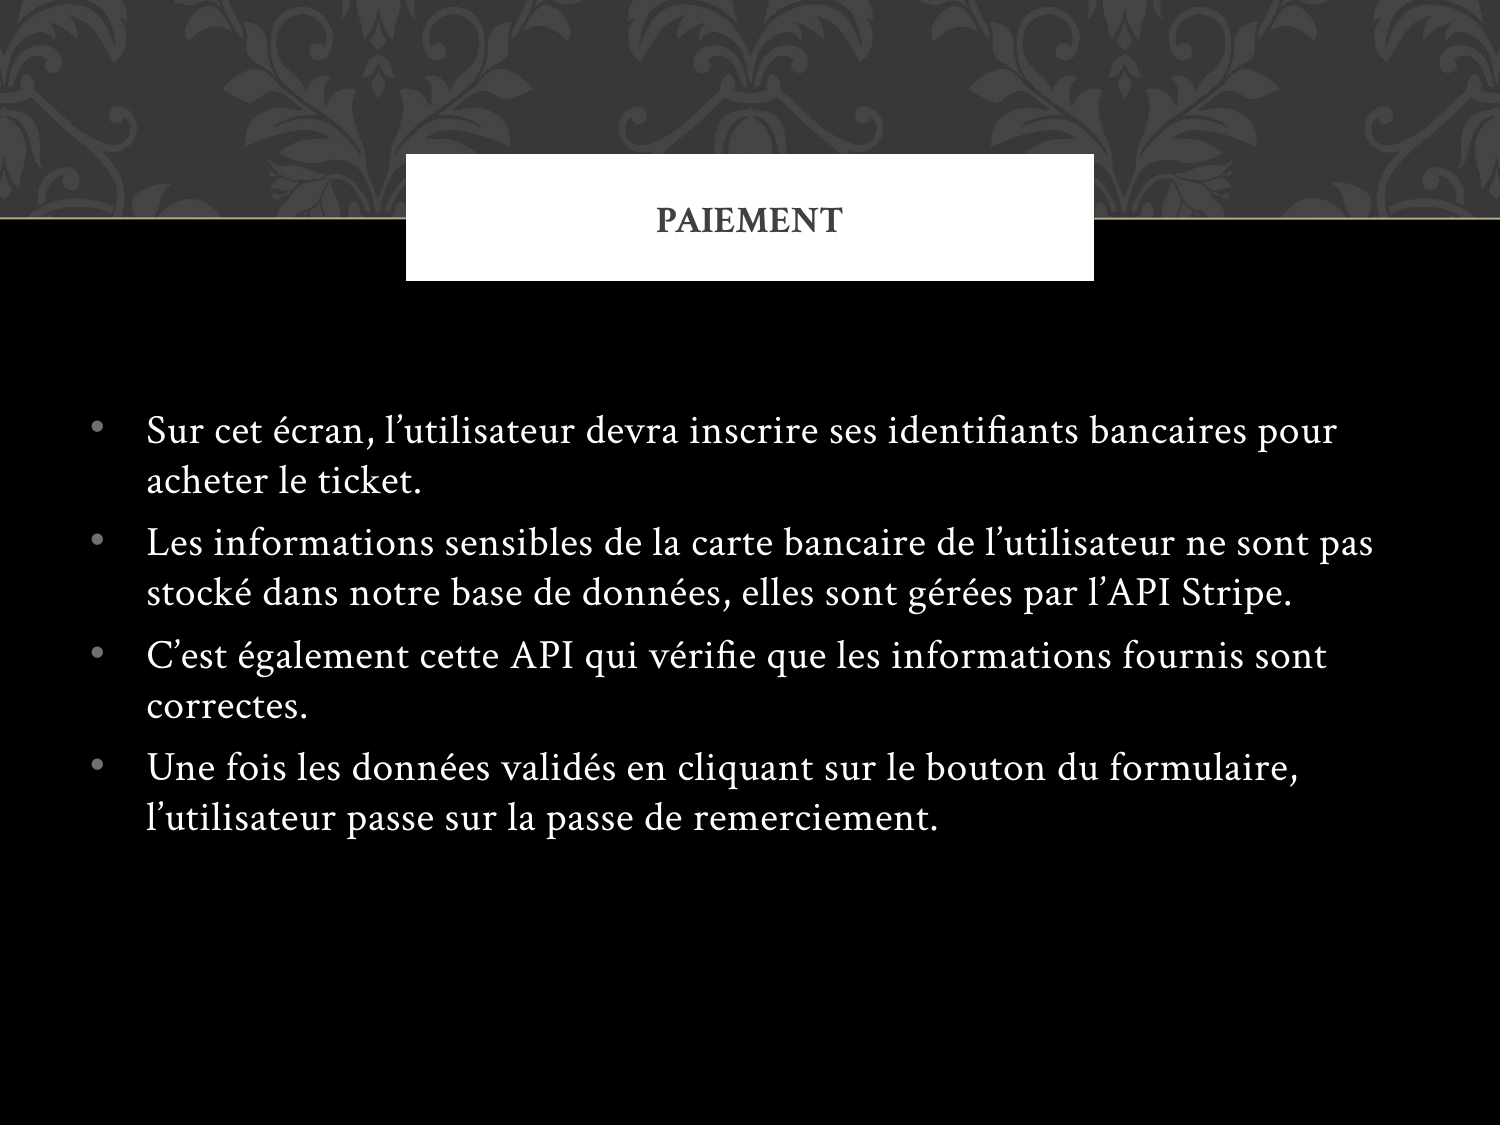

# Paiement

Sur cet écran, l’utilisateur devra inscrire ses identifiants bancaires pour acheter le ticket.
Les informations sensibles de la carte bancaire de l’utilisateur ne sont pas stocké dans notre base de données, elles sont gérées par l’API Stripe.
C’est également cette API qui vérifie que les informations fournis sont correctes.
Une fois les données validés en cliquant sur le bouton du formulaire, l’utilisateur passe sur la passe de remerciement.